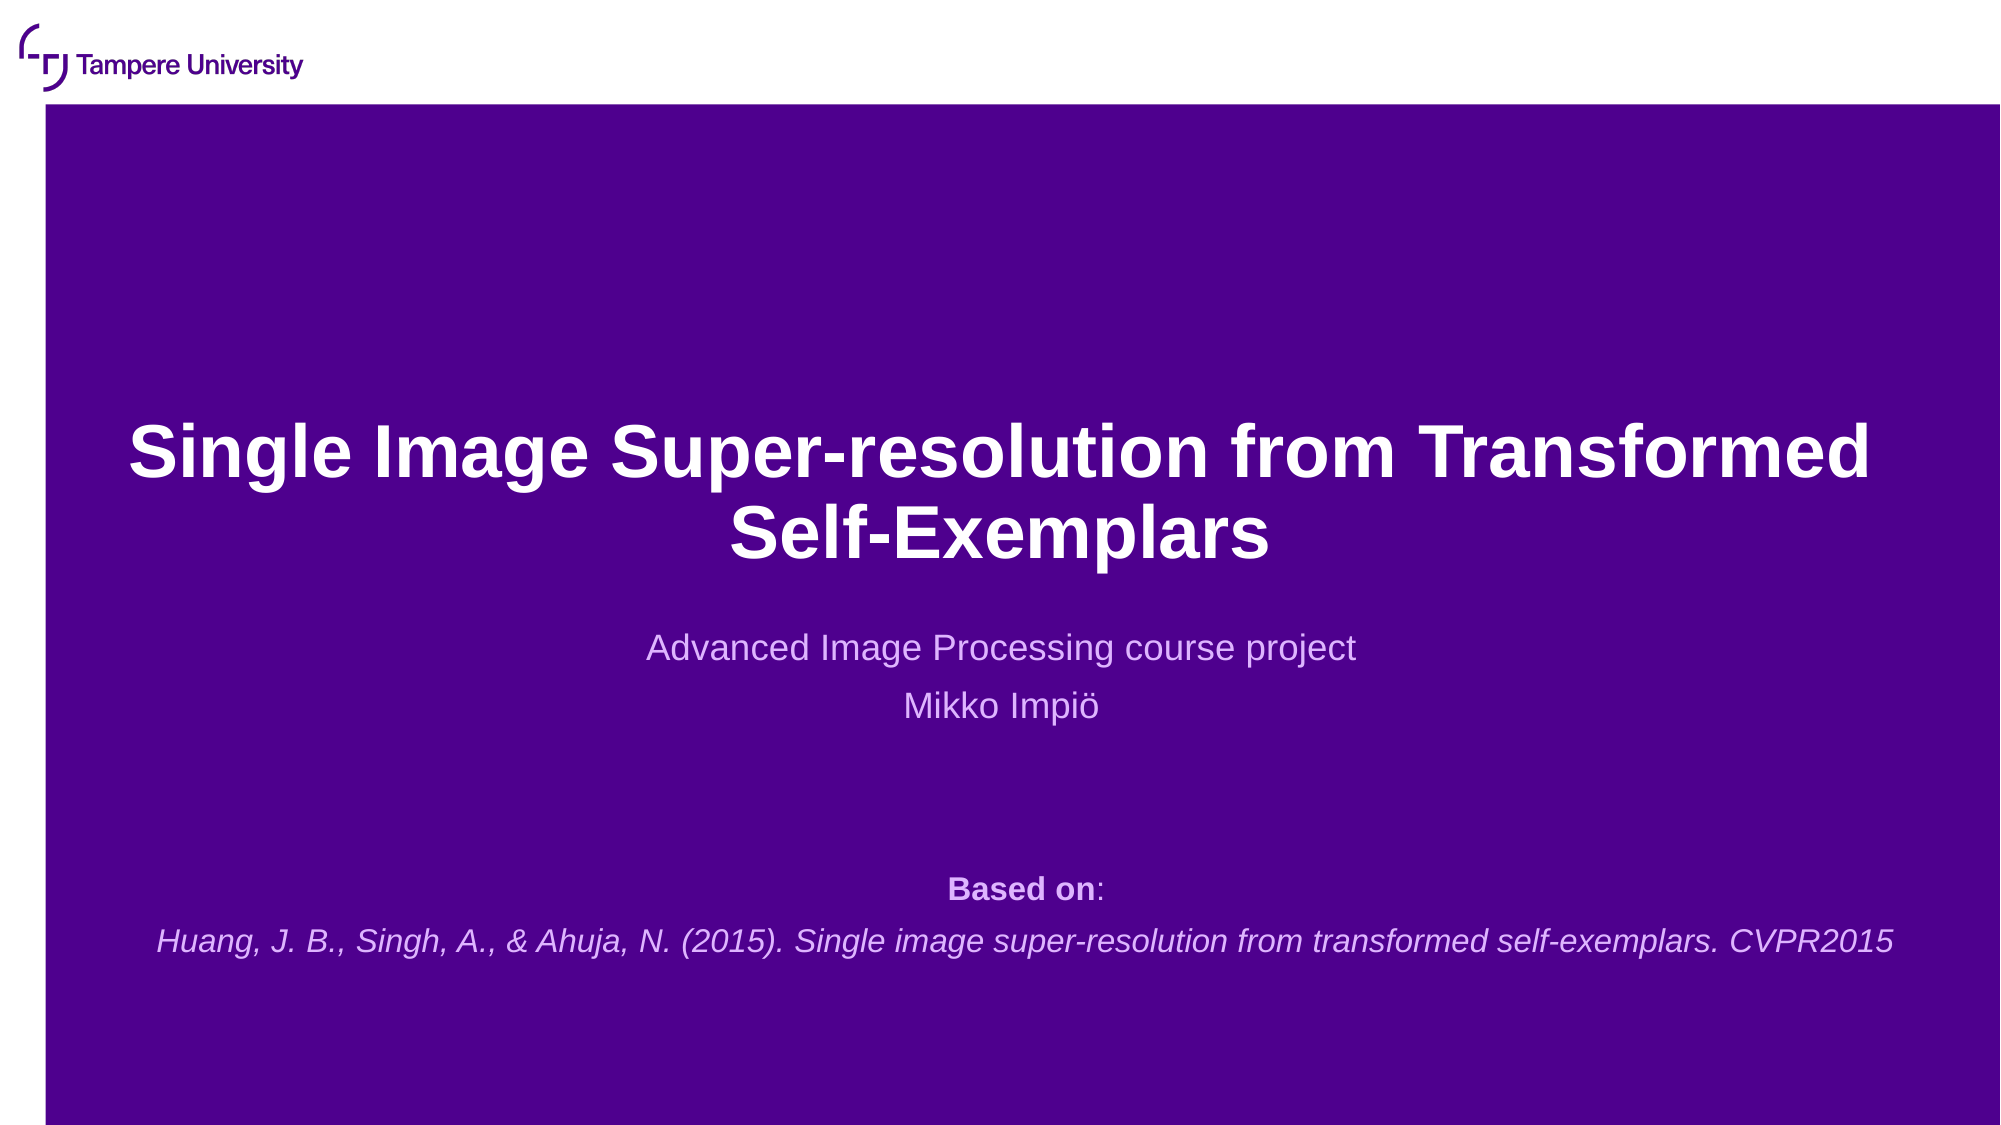

# Single Image Super-resolution from Transformed Self-Exemplars
Advanced Image Processing course project
Mikko Impiö
Based on:
Huang, J. B., Singh, A., & Ahuja, N. (2015). Single image super-resolution from transformed self-exemplars. CVPR2015